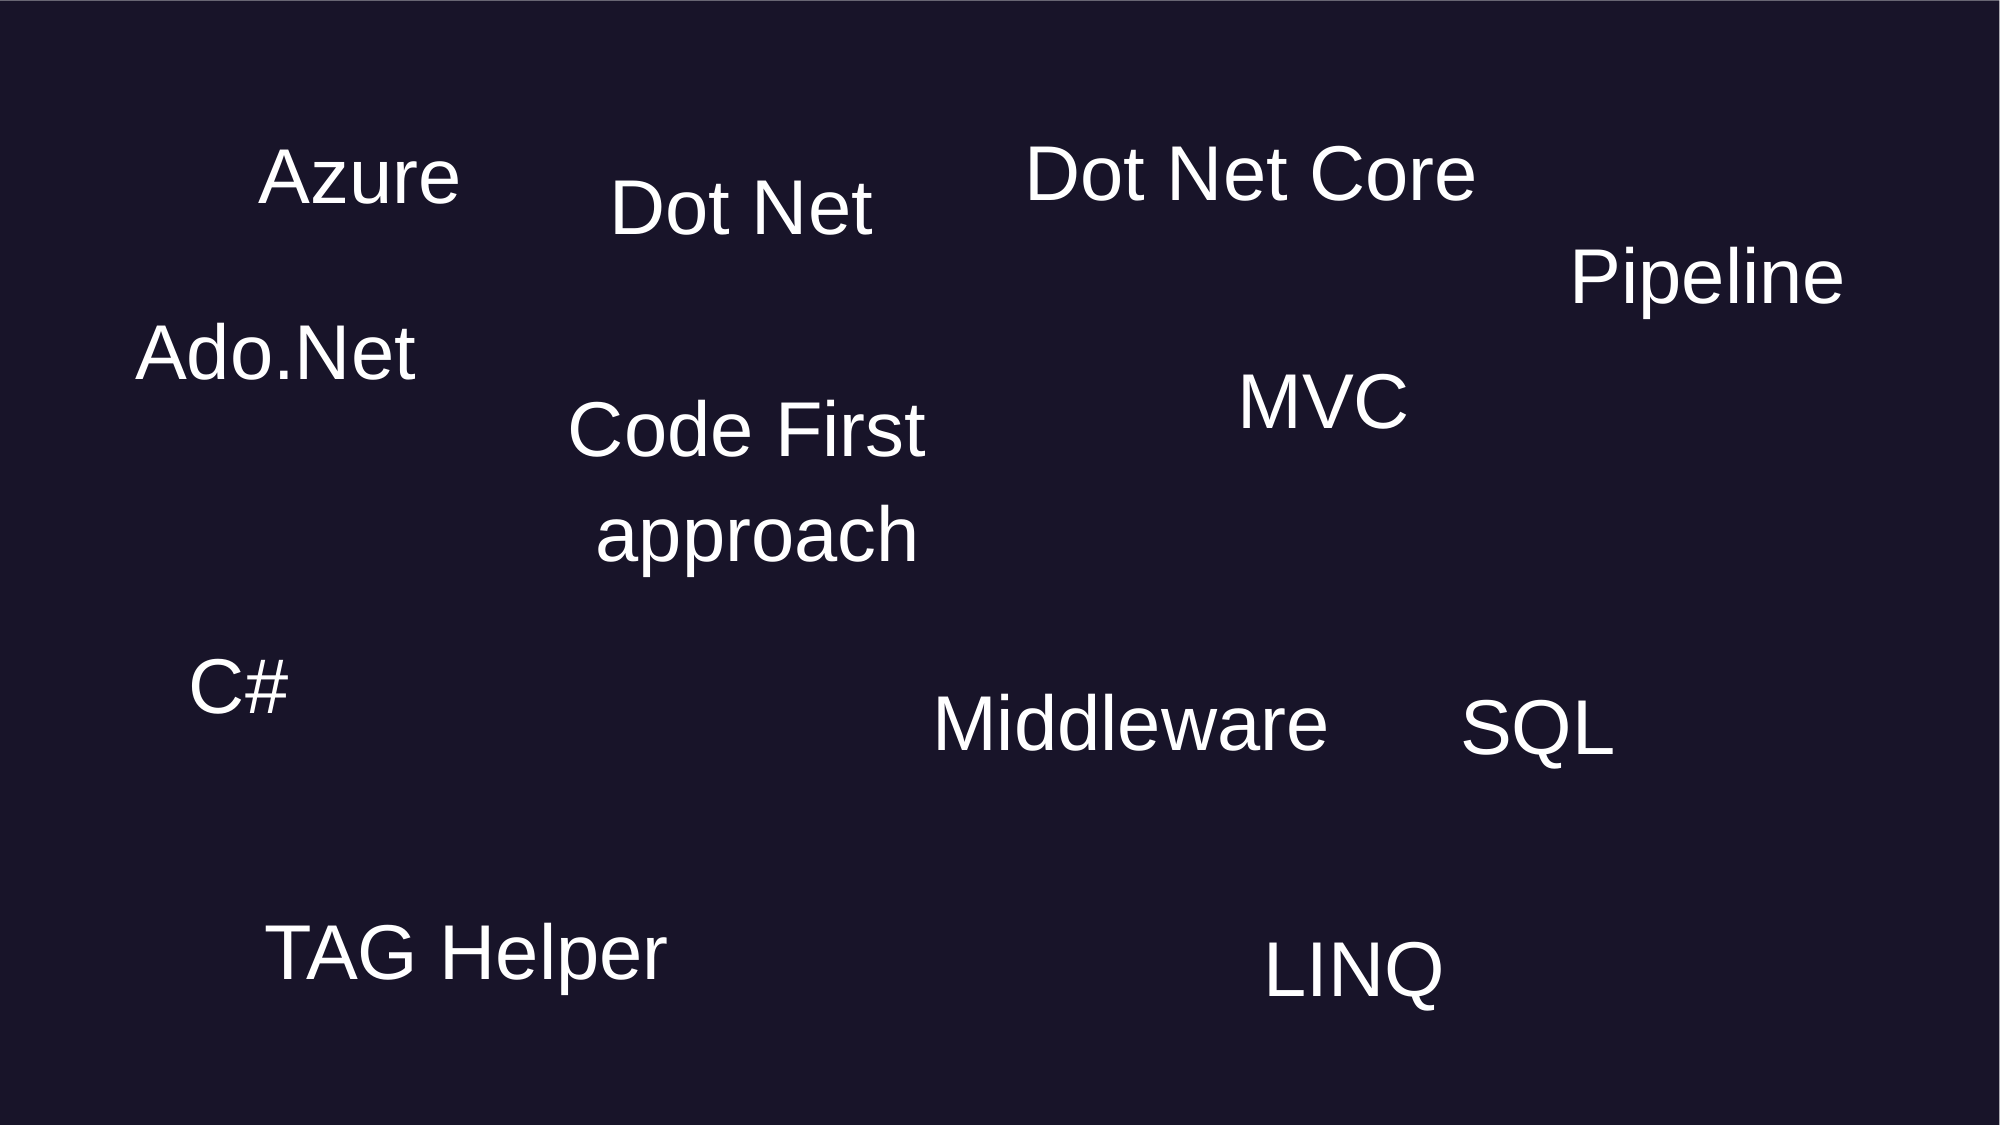

Dot Net Core
Azure
Dot Net
Pipeline
Ado.Net
MVC
Code First
approach
C#
Middleware
 SQL
TAG Helper
LINQ